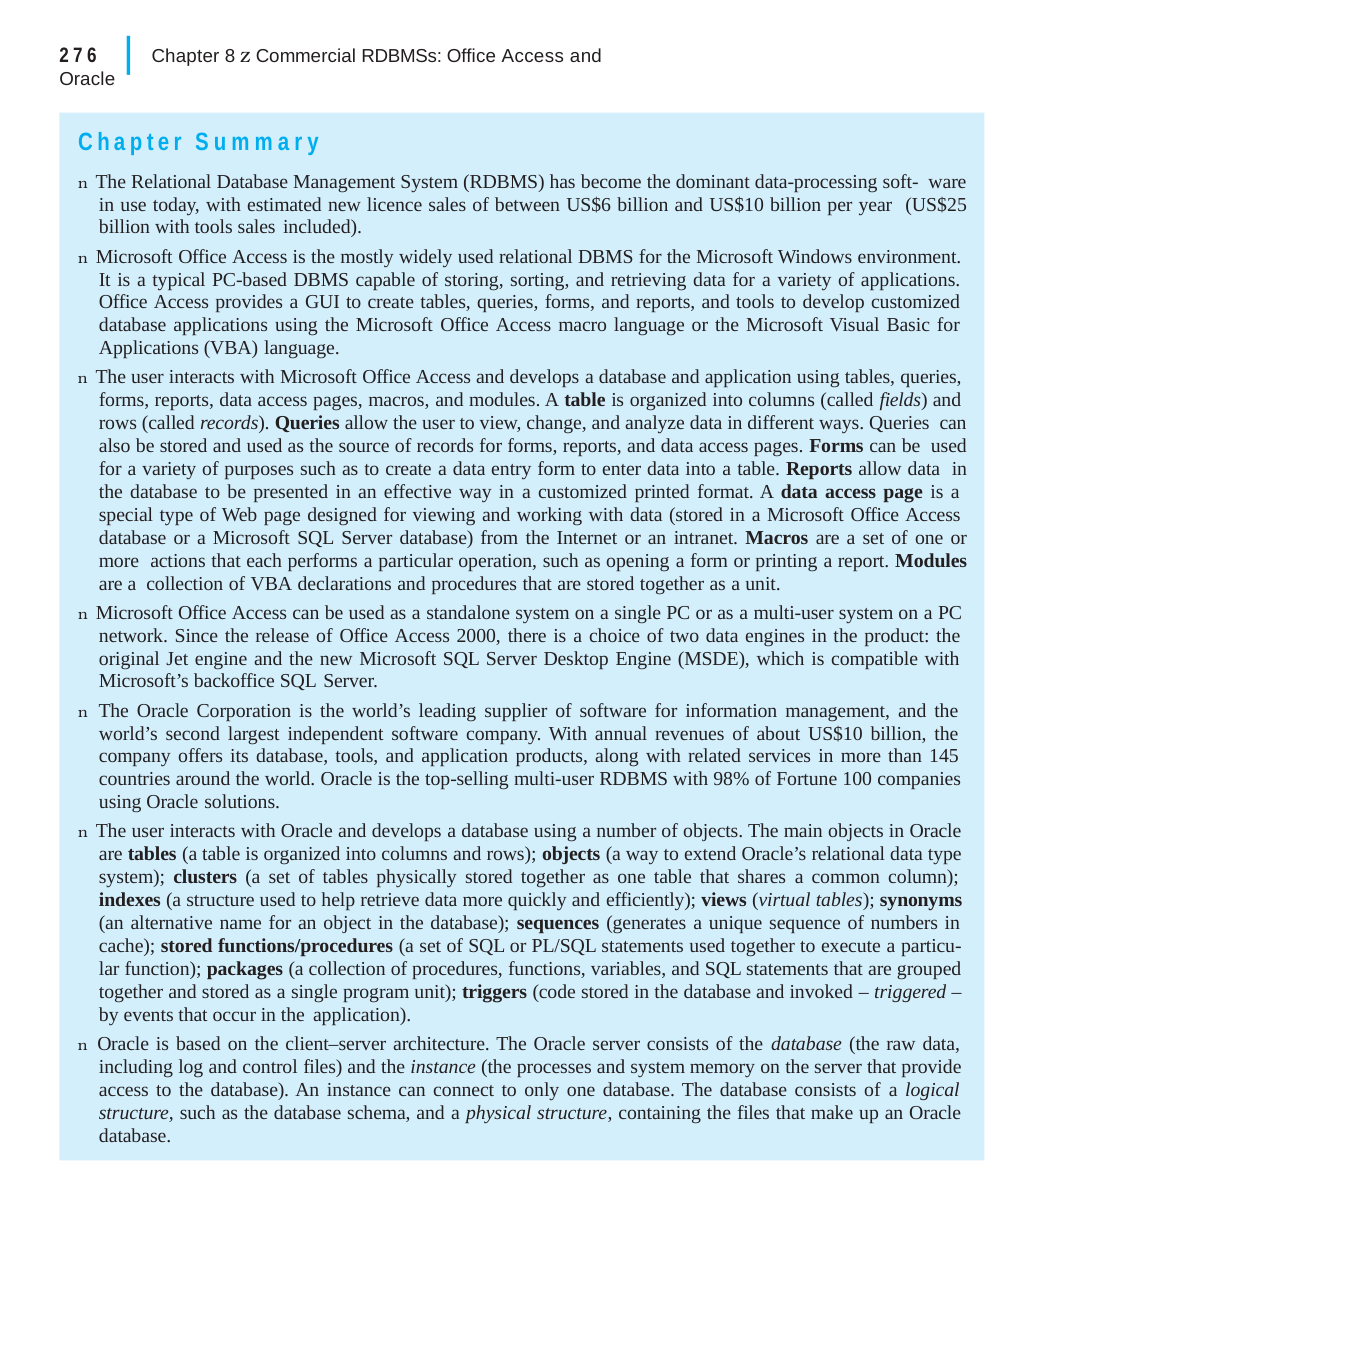

|
276	Chapter 8 z Commercial RDBMSs: Office Access and Oracle
Chapter Summary
n The Relational Database Management System (RDBMS) has become the dominant data-processing soft-  ware in use today, with estimated new licence sales of between US$6 billion and US$10 billion per year  (US$25 billion with tools sales included).
n Microsoft Office Access is the mostly widely used relational DBMS for the Microsoft Windows environment.  It is a typical PC-based DBMS capable of storing, sorting, and retrieving data for a variety of applications.  Office Access provides a GUI to create tables, queries, forms, and reports, and tools to develop customized  database applications using the Microsoft Office Access macro language or the Microsoft Visual Basic for  Applications (VBA) language.
n The user interacts with Microsoft Office Access and develops a database and application using tables, queries,  forms, reports, data access pages, macros, and modules. A table is organized into columns (called fields) and  rows (called records). Queries allow the user to view, change, and analyze data in different ways. Queries  can also be stored and used as the source of records for forms, reports, and data access pages. Forms can be  used for a variety of purposes such as to create a data entry form to enter data into a table. Reports allow data  in the database to be presented in an effective way in a customized printed format. A data access page is a  special type of Web page designed for viewing and working with data (stored in a Microsoft Office Access  database or a Microsoft SQL Server database) from the Internet or an intranet. Macros are a set of one or more  actions that each performs a particular operation, such as opening a form or printing a report. Modules are a  collection of VBA declarations and procedures that are stored together as a unit.
n Microsoft Office Access can be used as a standalone system on a single PC or as a multi-user system on a PC  network. Since the release of Office Access 2000, there is a choice of two data engines in the product: the  original Jet engine and the new Microsoft SQL Server Desktop Engine (MSDE), which is compatible with  Microsoft’s backoffice SQL Server.
n The Oracle Corporation is the world’s leading supplier of software for information management, and the  world’s second largest independent software company. With annual revenues of about US$10 billion, the  company offers its database, tools, and application products, along with related services in more than 145  countries around the world. Oracle is the top-selling multi-user RDBMS with 98% of Fortune 100 companies  using Oracle solutions.
n The user interacts with Oracle and develops a database using a number of objects. The main objects in Oracle  are tables (a table is organized into columns and rows); objects (a way to extend Oracle’s relational data type  system); clusters (a set of tables physically stored together as one table that shares a common column);  indexes (a structure used to help retrieve data more quickly and efficiently); views (virtual tables); synonyms  (an alternative name for an object in the database); sequences (generates a unique sequence of numbers in  cache); stored functions/procedures (a set of SQL or PL/SQL statements used together to execute a particu-  lar function); packages (a collection of procedures, functions, variables, and SQL statements that are grouped  together and stored as a single program unit); triggers (code stored in the database and invoked – triggered –  by events that occur in the application).
n Oracle is based on the client–server architecture. The Oracle server consists of the database (the raw data,  including log and control files) and the instance (the processes and system memory on the server that provide  access to the database). An instance can connect to only one database. The database consists of a logical  structure, such as the database schema, and a physical structure, containing the files that make up an Oracle  database.